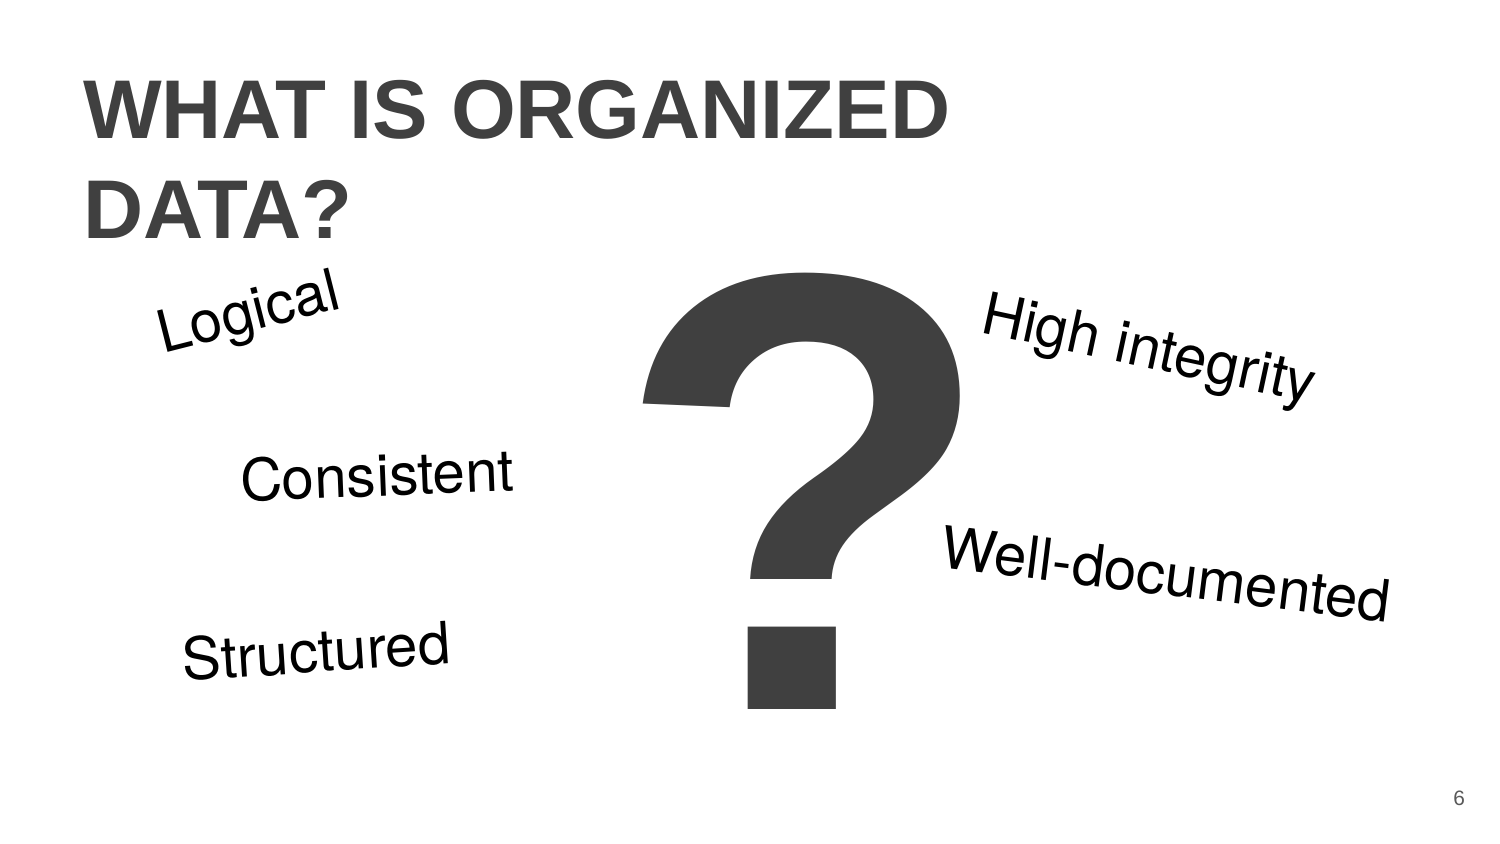

WHAT IS ORGANIZED DATA?
?
Logical
High integrity
Consistent
Well-documented
Structured
6